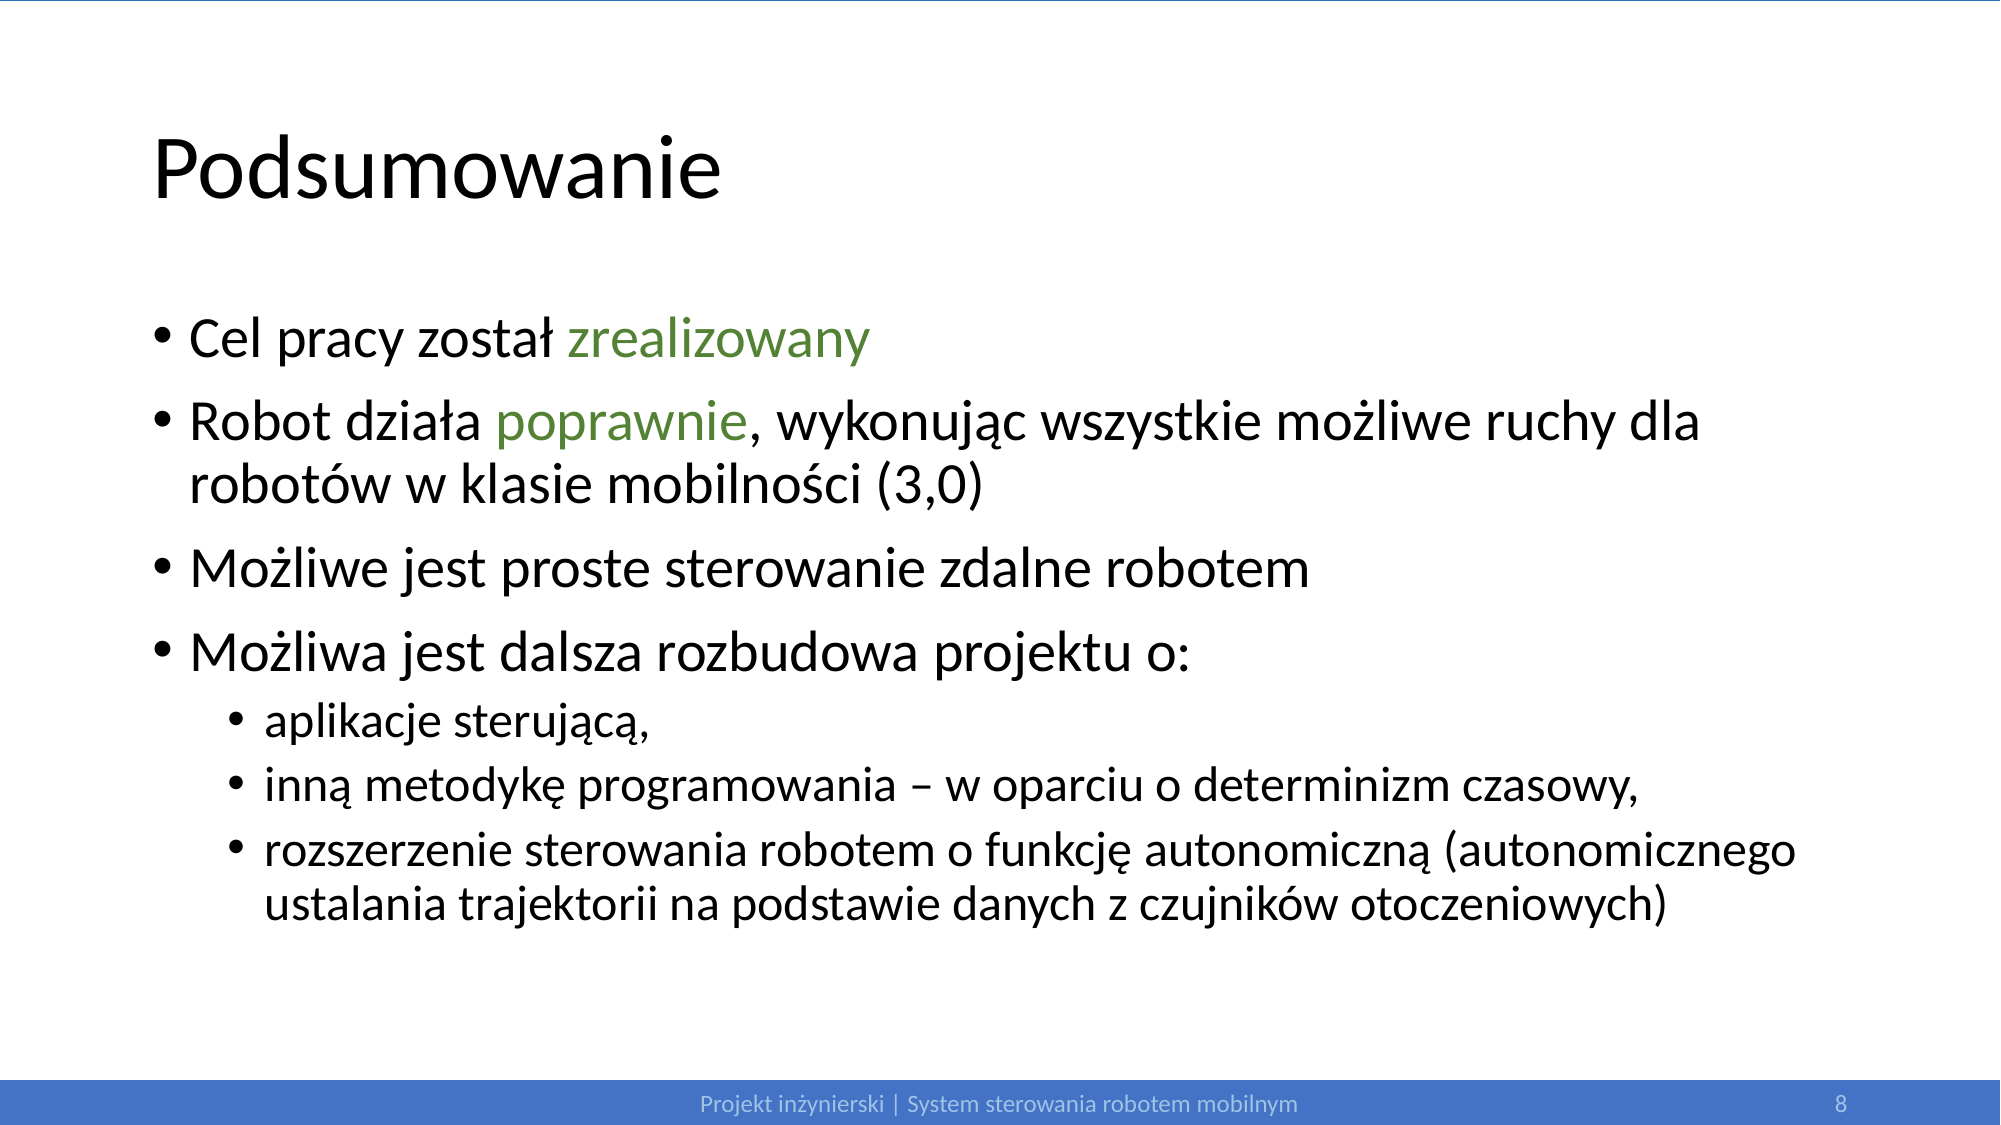

# Podsumowanie
Cel pracy został zrealizowany
Robot działa poprawnie, wykonując wszystkie możliwe ruchy dla robotów w klasie mobilności (3,0)
Możliwe jest proste sterowanie zdalne robotem
Możliwa jest dalsza rozbudowa projektu o:
aplikacje sterującą,
inną metodykę programowania – w oparciu o determinizm czasowy,
rozszerzenie sterowania robotem o funkcję autonomiczną (autonomicznego ustalania trajektorii na podstawie danych z czujników otoczeniowych)
Projekt inżynierski | System sterowania robotem mobilnym
8